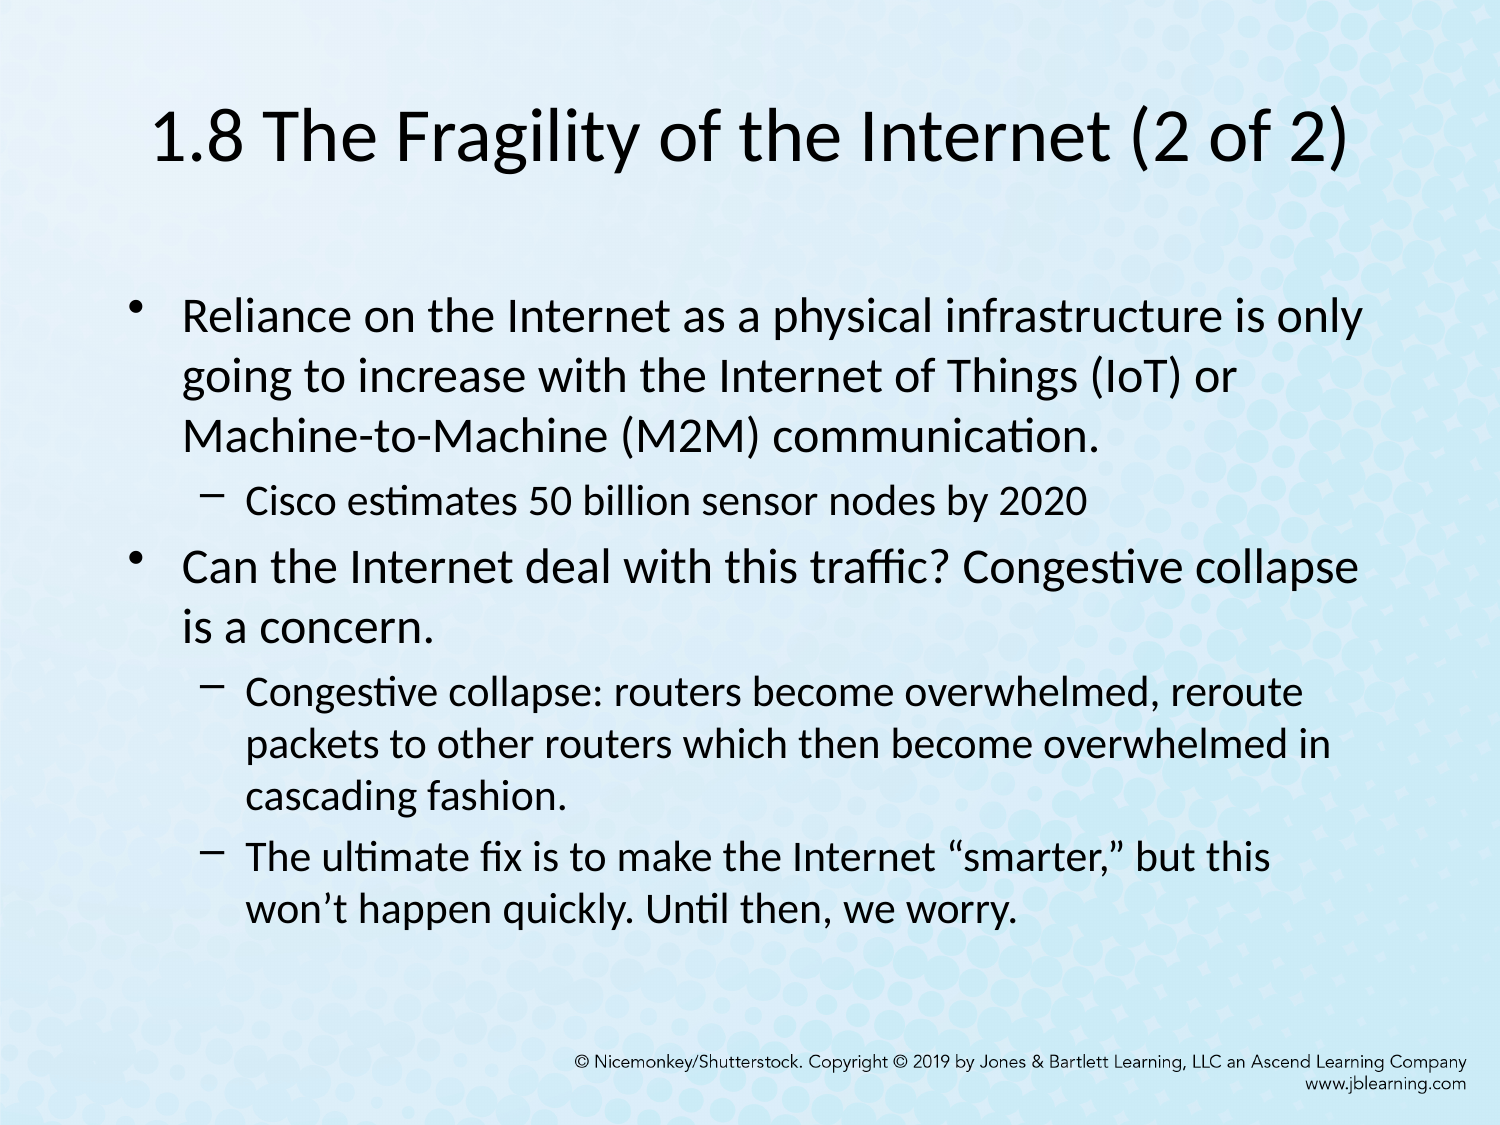

# 1.8 The Fragility of the Internet (2 of 2)
Reliance on the Internet as a physical infrastructure is only going to increase with the Internet of Things (IoT) or Machine-to-Machine (M2M) communication.
Cisco estimates 50 billion sensor nodes by 2020
Can the Internet deal with this traffic? Congestive collapse is a concern.
Congestive collapse: routers become overwhelmed, reroute packets to other routers which then become overwhelmed in cascading fashion.
The ultimate fix is to make the Internet “smarter,” but this won’t happen quickly. Until then, we worry.